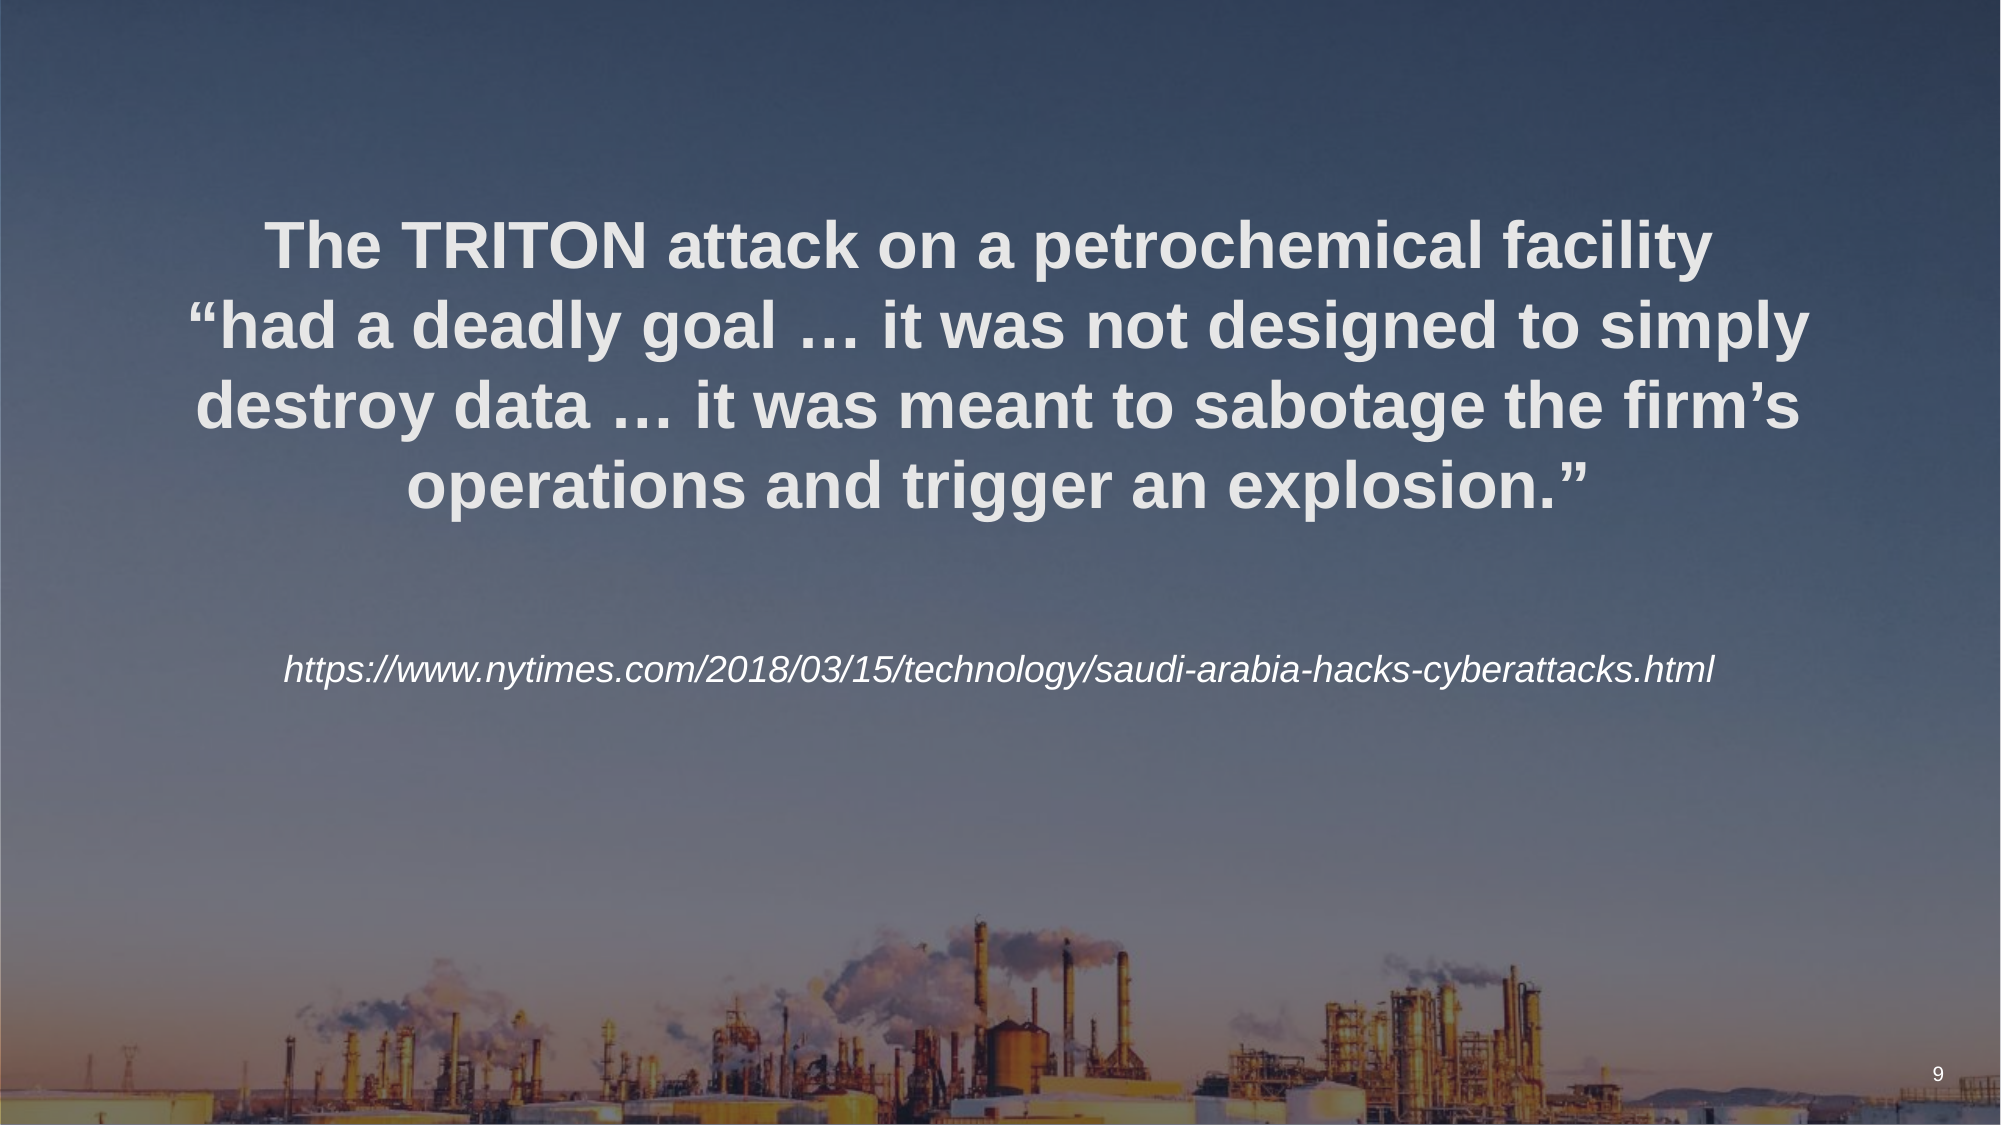

The TRITON attack on a petrochemical facility
“had a deadly goal … it was not designed to simply destroy data … it was meant to sabotage the firm’s operations and trigger an explosion.”
https://www.nytimes.com/2018/03/15/technology/saudi-arabia-hacks-cyberattacks.html

9